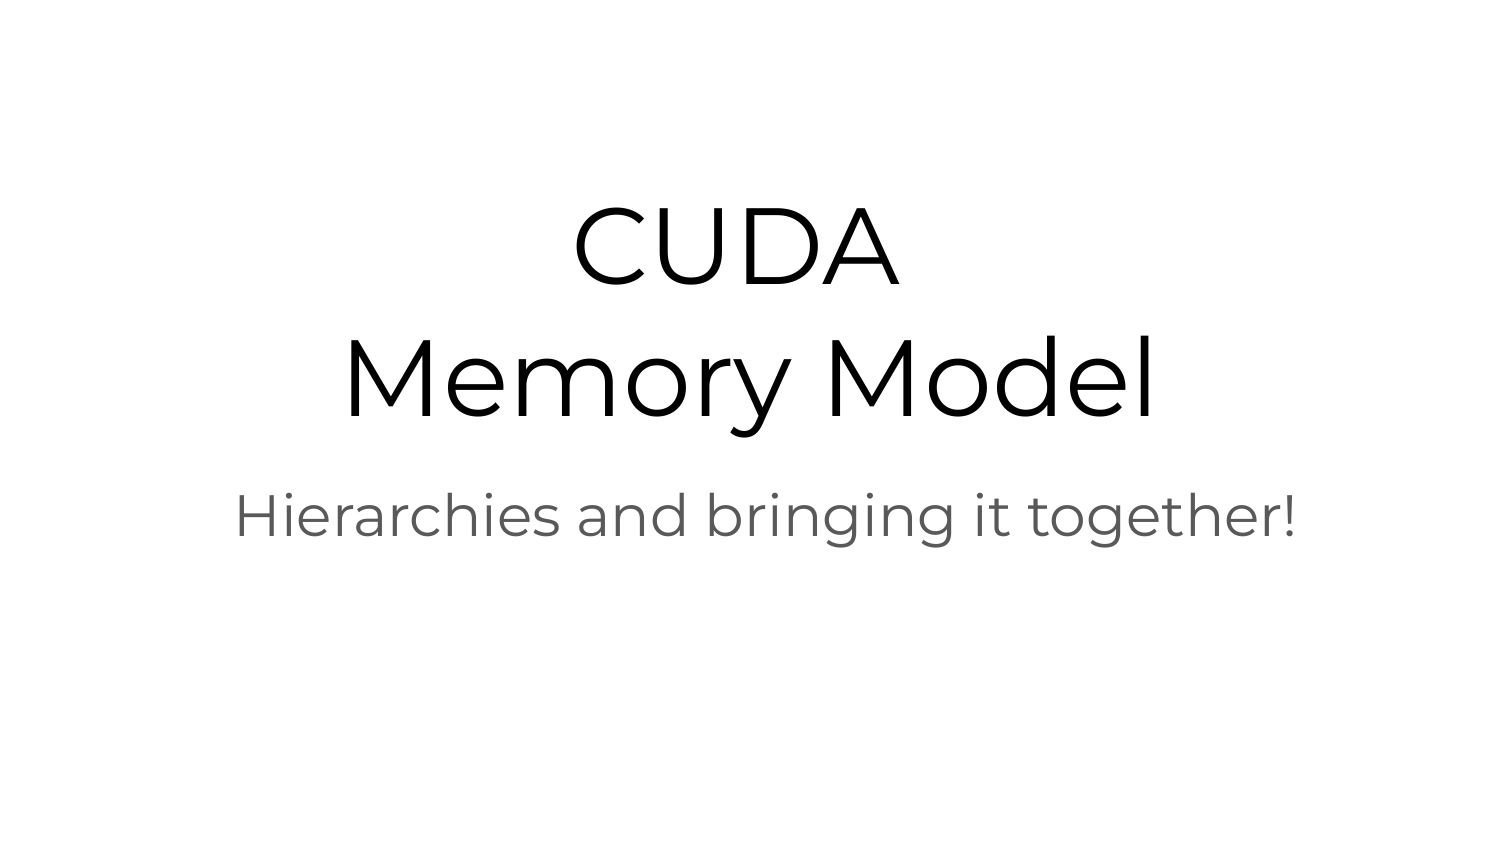

# CUDA
Memory Model
           Hierarchies and bringing it together!